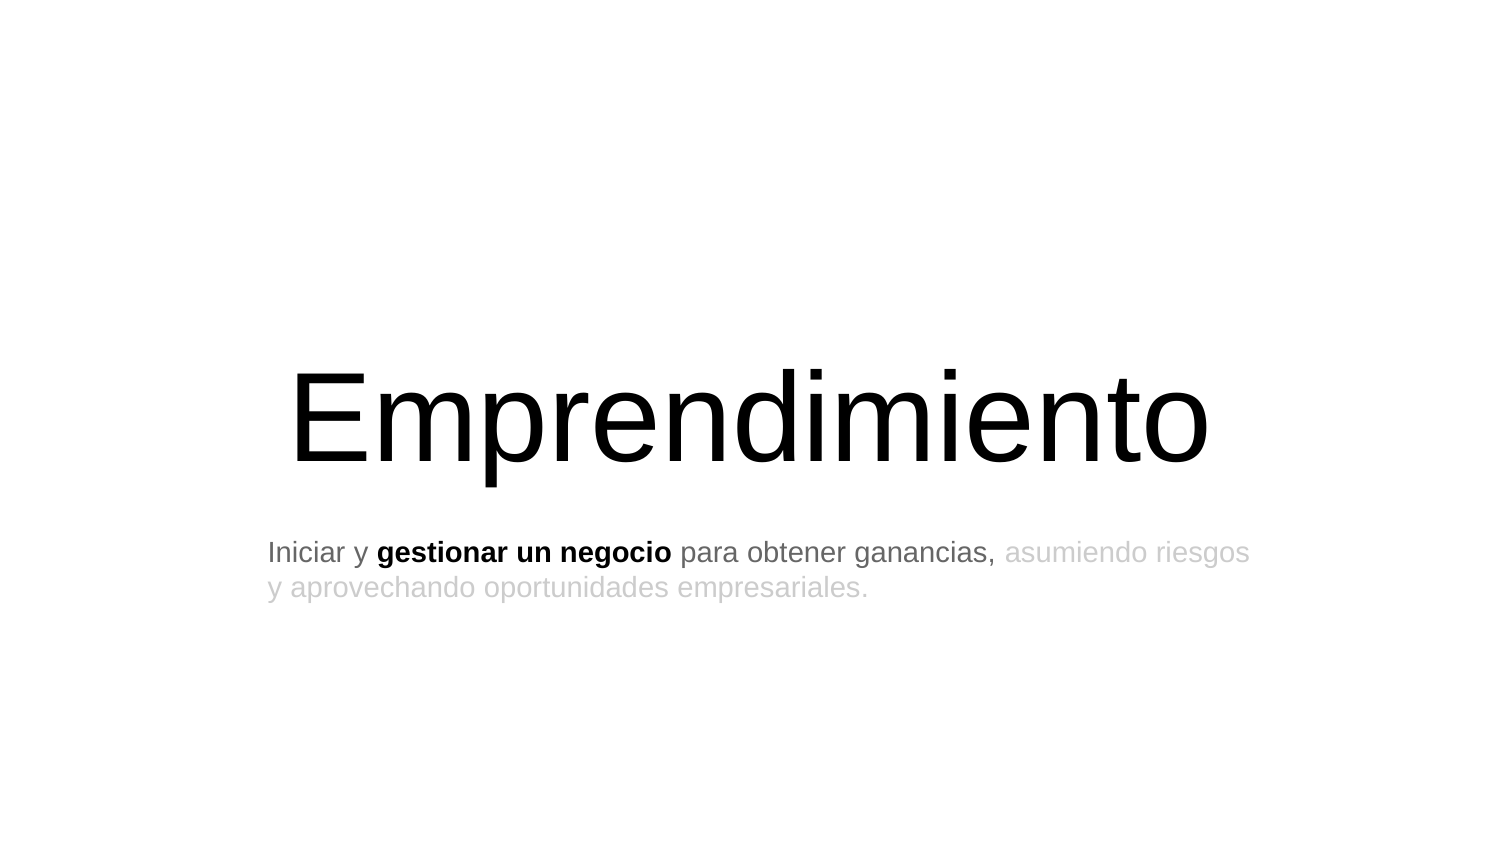

Emprendimiento
Iniciar y gestionar un negocio para obtener ganancias, asumiendo riesgos
y aprovechando oportunidades empresariales.